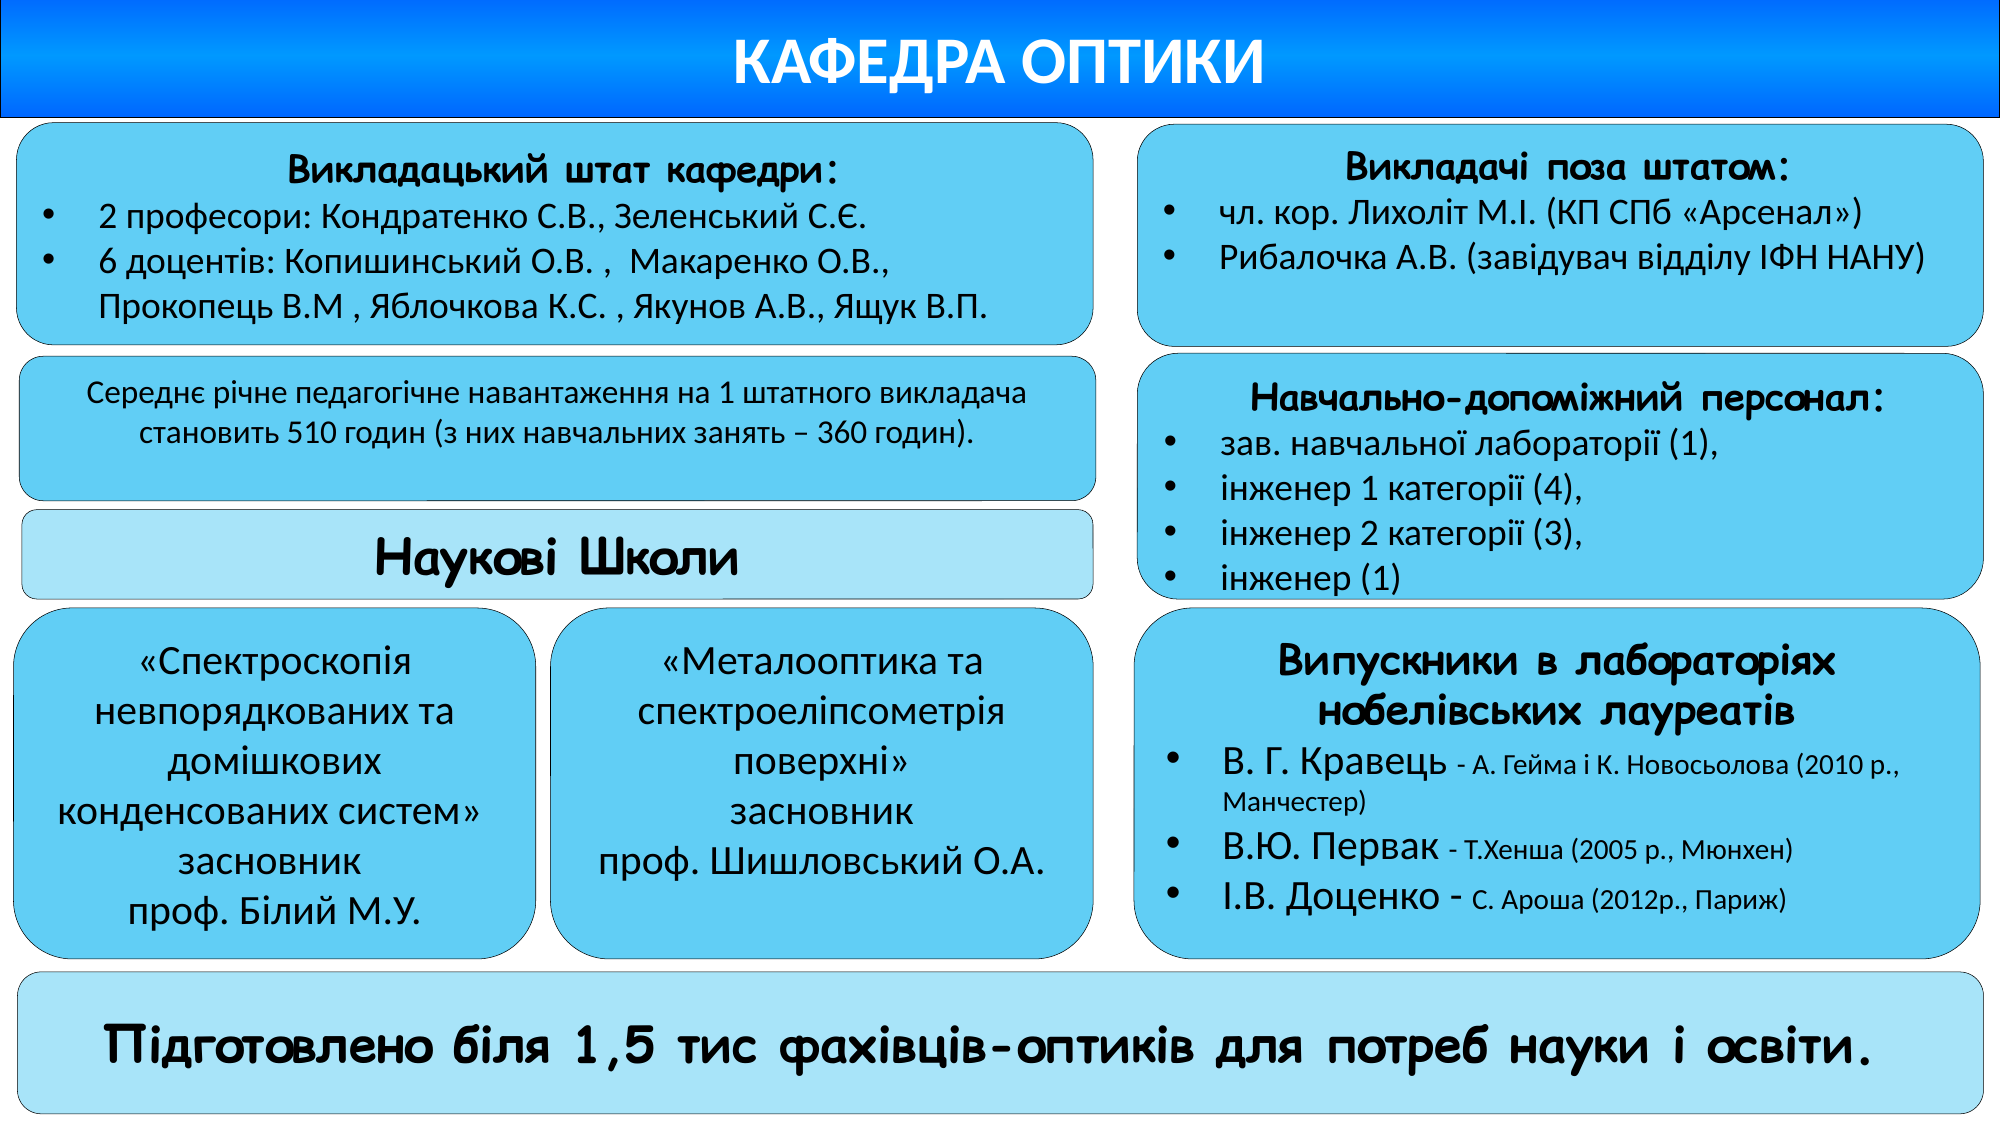

КАФЕДРА ОПТИКИ
 Викладацький штат кафедри:
2 професори: Кондратенко С.В., Зеленський С.Є.
6 доцентів: Копишинський О.В. ,  Макаренко О.В.,  Прокопець В.М , Яблочкова К.С. , Якунов А.В., Ящук В.П.
 Викладачі поза штатом:
чл. кор. Лихоліт М.І. (КП СПб «Арсенал»)
Рибалочка А.В. (завідувач відділу ІФН НАНУ)
 Навчально-допоміжний персонал:
зав. навчальної лабораторії (1),
інженер 1 категорії (4),
інженер 2 категорії (3),
інженер (1)
Середнє річне педагогічне навантаження на 1 штатного викладача становить 510 годин (з них навчальних занять – 360 годин).
Наукові Школи
«Спектроскопія невпорядкованих та домішкових конденсованих систем»
засновник
проф. Білий М.У.
Випускники в лабораторіях нобелівських лауреатів
В. Г. Кравець - А. Гейма і К. Новосьолова (2010 р., Манчестер)
В.Ю. Первак - Т.Хенша (2005 р., Мюнхен)
І.В. Доценко - С. Ароша (2012р., Париж)
«Металооптика та спектроеліпсометрія поверхні»
 засновник
проф. Шишловський О.А.
Підготовлено біля 1,5 тис фахівців-оптиків для потреб науки і освіти.